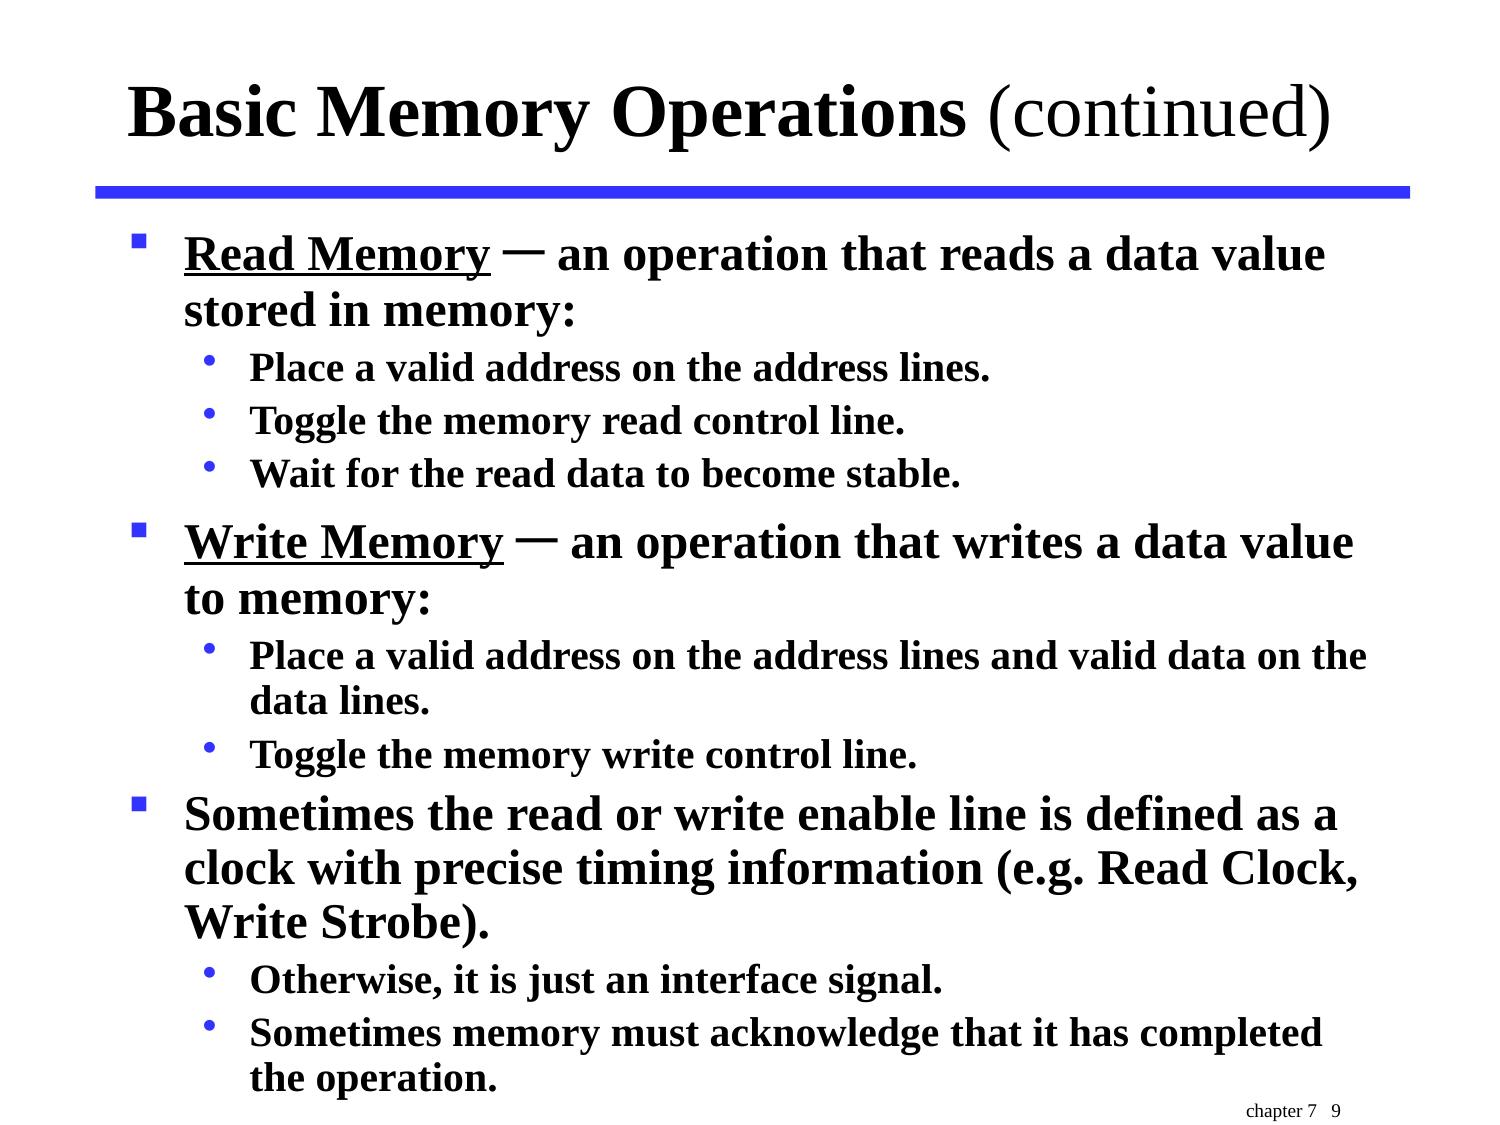

# Basic Memory Operations (continued)
Read Memory ─ an operation that reads a data value stored in memory:
Place a valid address on the address lines.
Toggle the memory read control line.
Wait for the read data to become stable.
Write Memory ─ an operation that writes a data value to memory:
Place a valid address on the address lines and valid data on the data lines.
Toggle the memory write control line.
Sometimes the read or write enable line is defined as a clock with precise timing information (e.g. Read Clock, Write Strobe).
Otherwise, it is just an interface signal.
Sometimes memory must acknowledge that it has completed the operation.

chapter 7   9